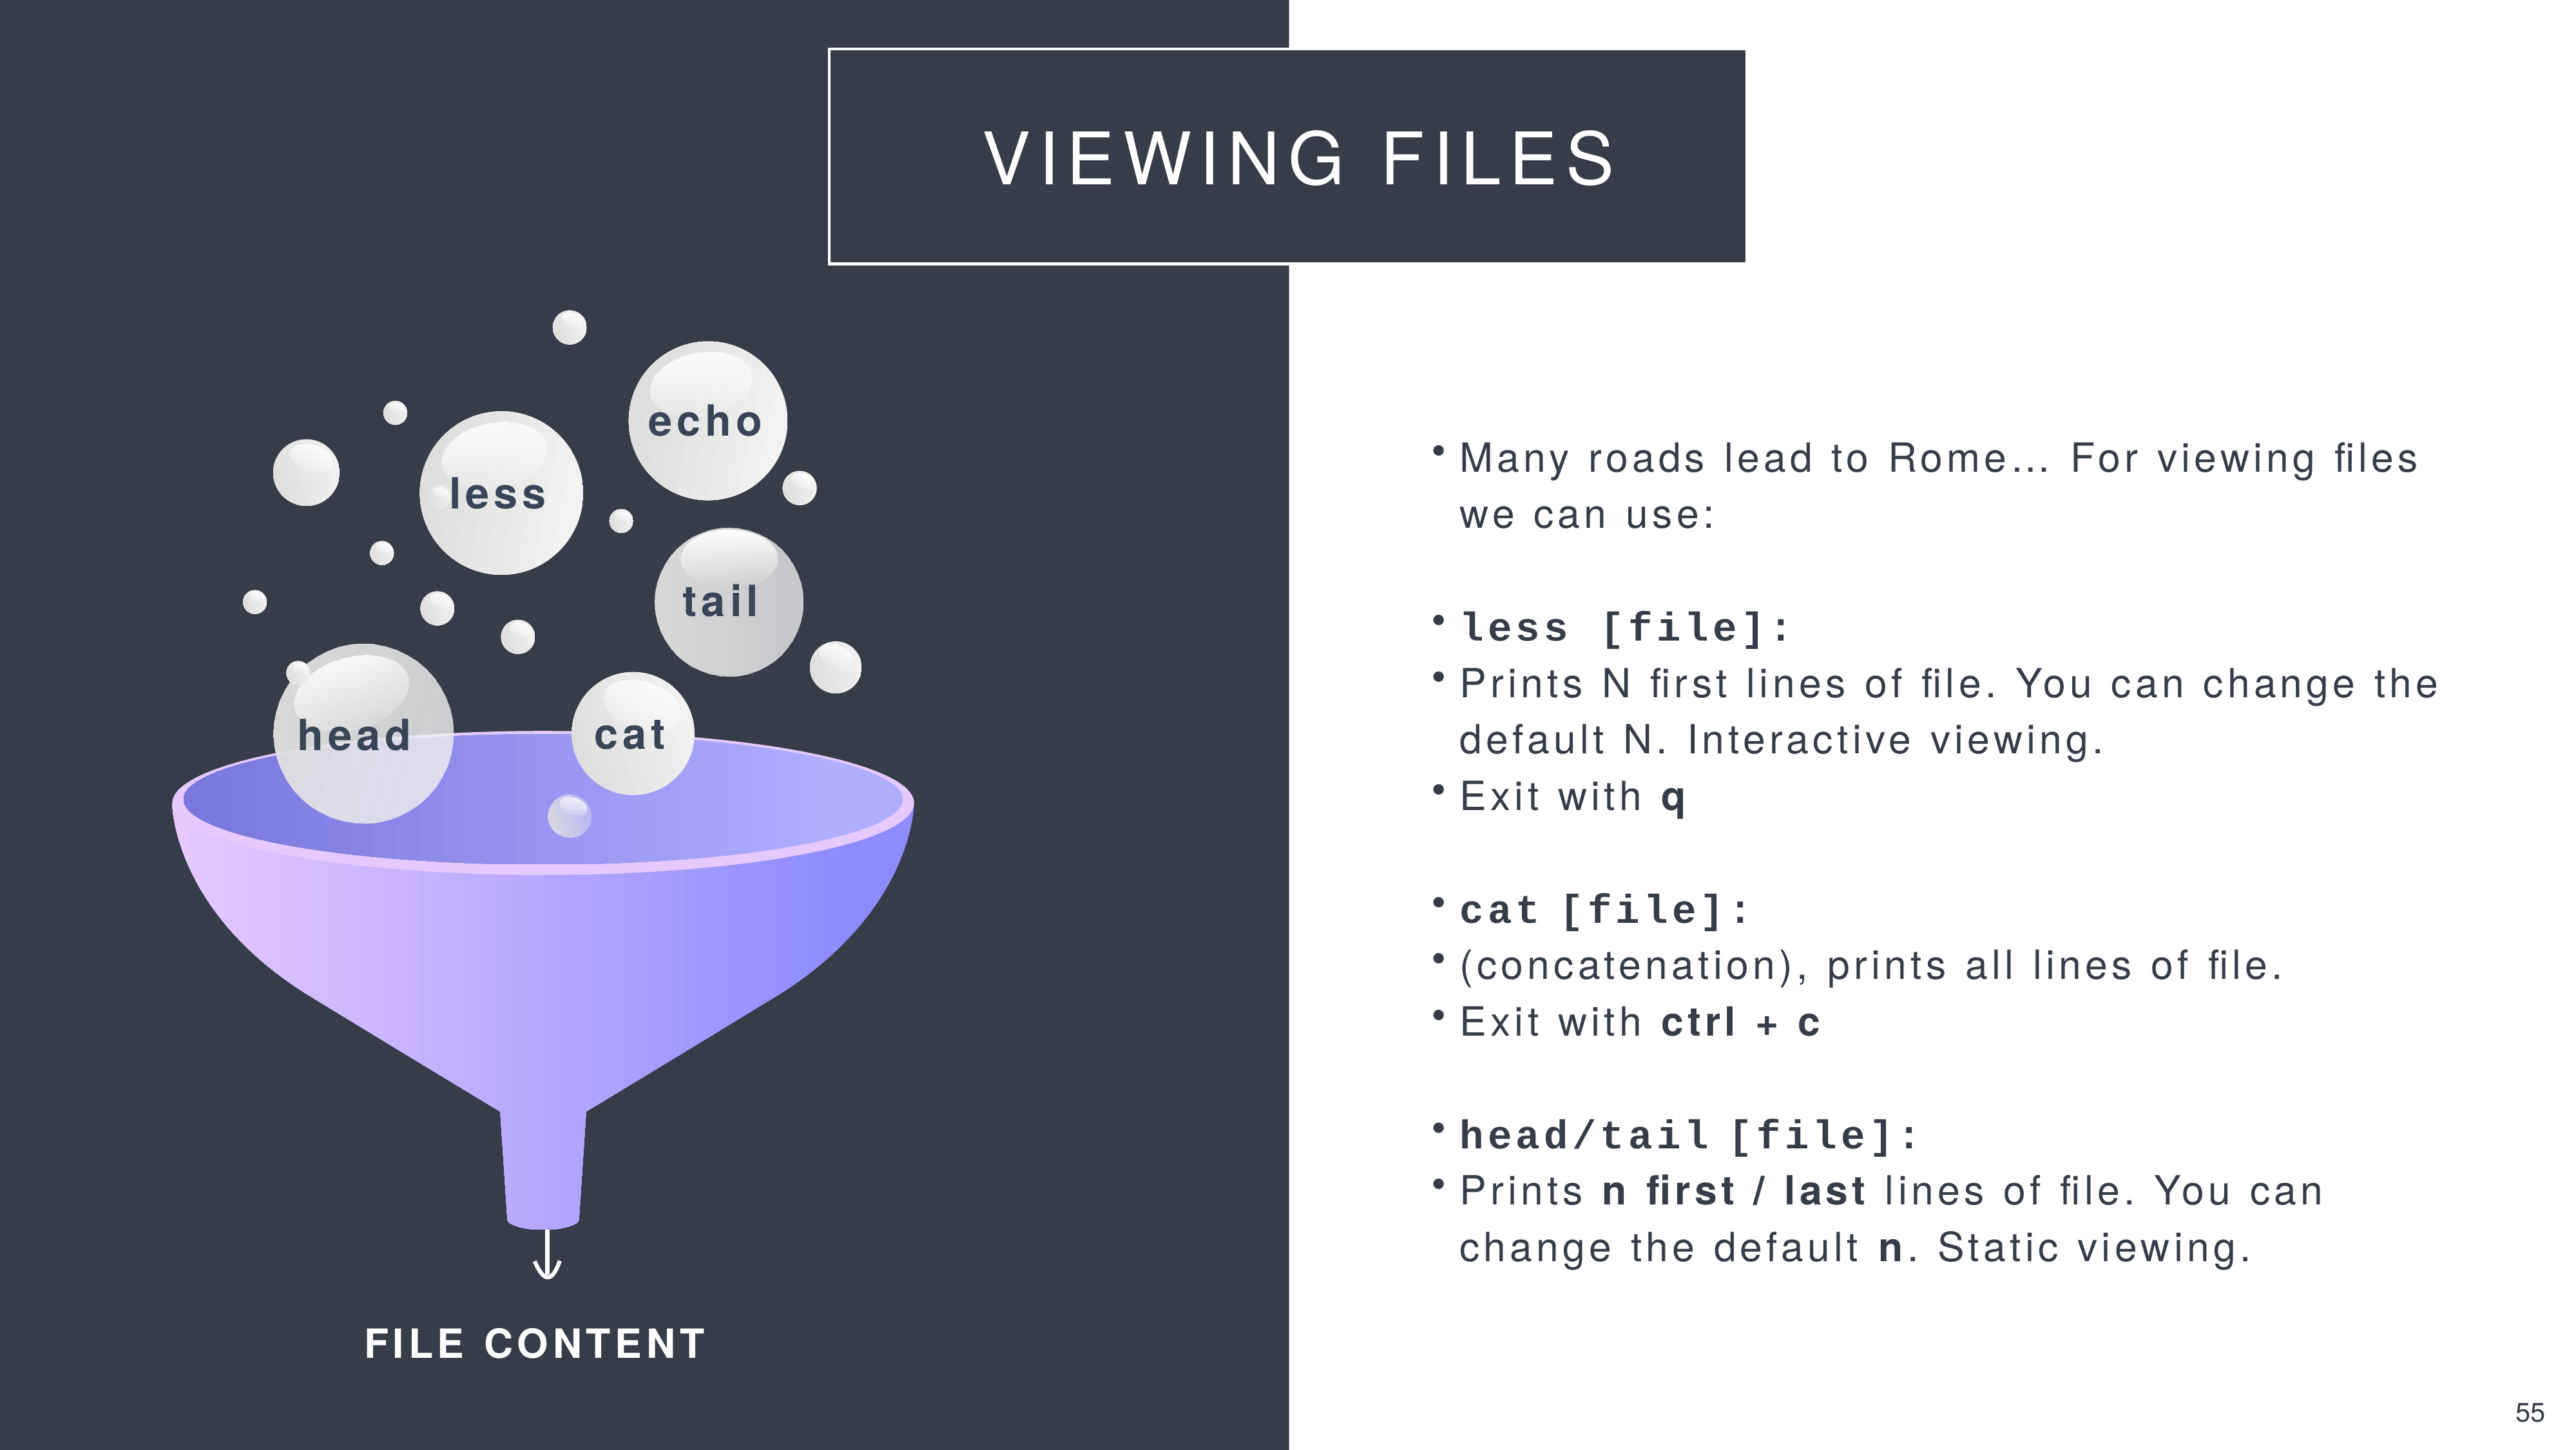

VIEWING FILES

echo
less
tail
cat
head

FILE CONTENT
Many roads lead to Rome… For viewing files we can use:

less [file]:
Prints N first lines of file. You can change the default N. Interactive viewing.
Exit with q

cat [file]:
(concatenation), prints all lines of file.
Exit with ctrl + c

head/tail [file]:
Prints n first / last lines of file. You can change the default n. Static viewing.
55
55